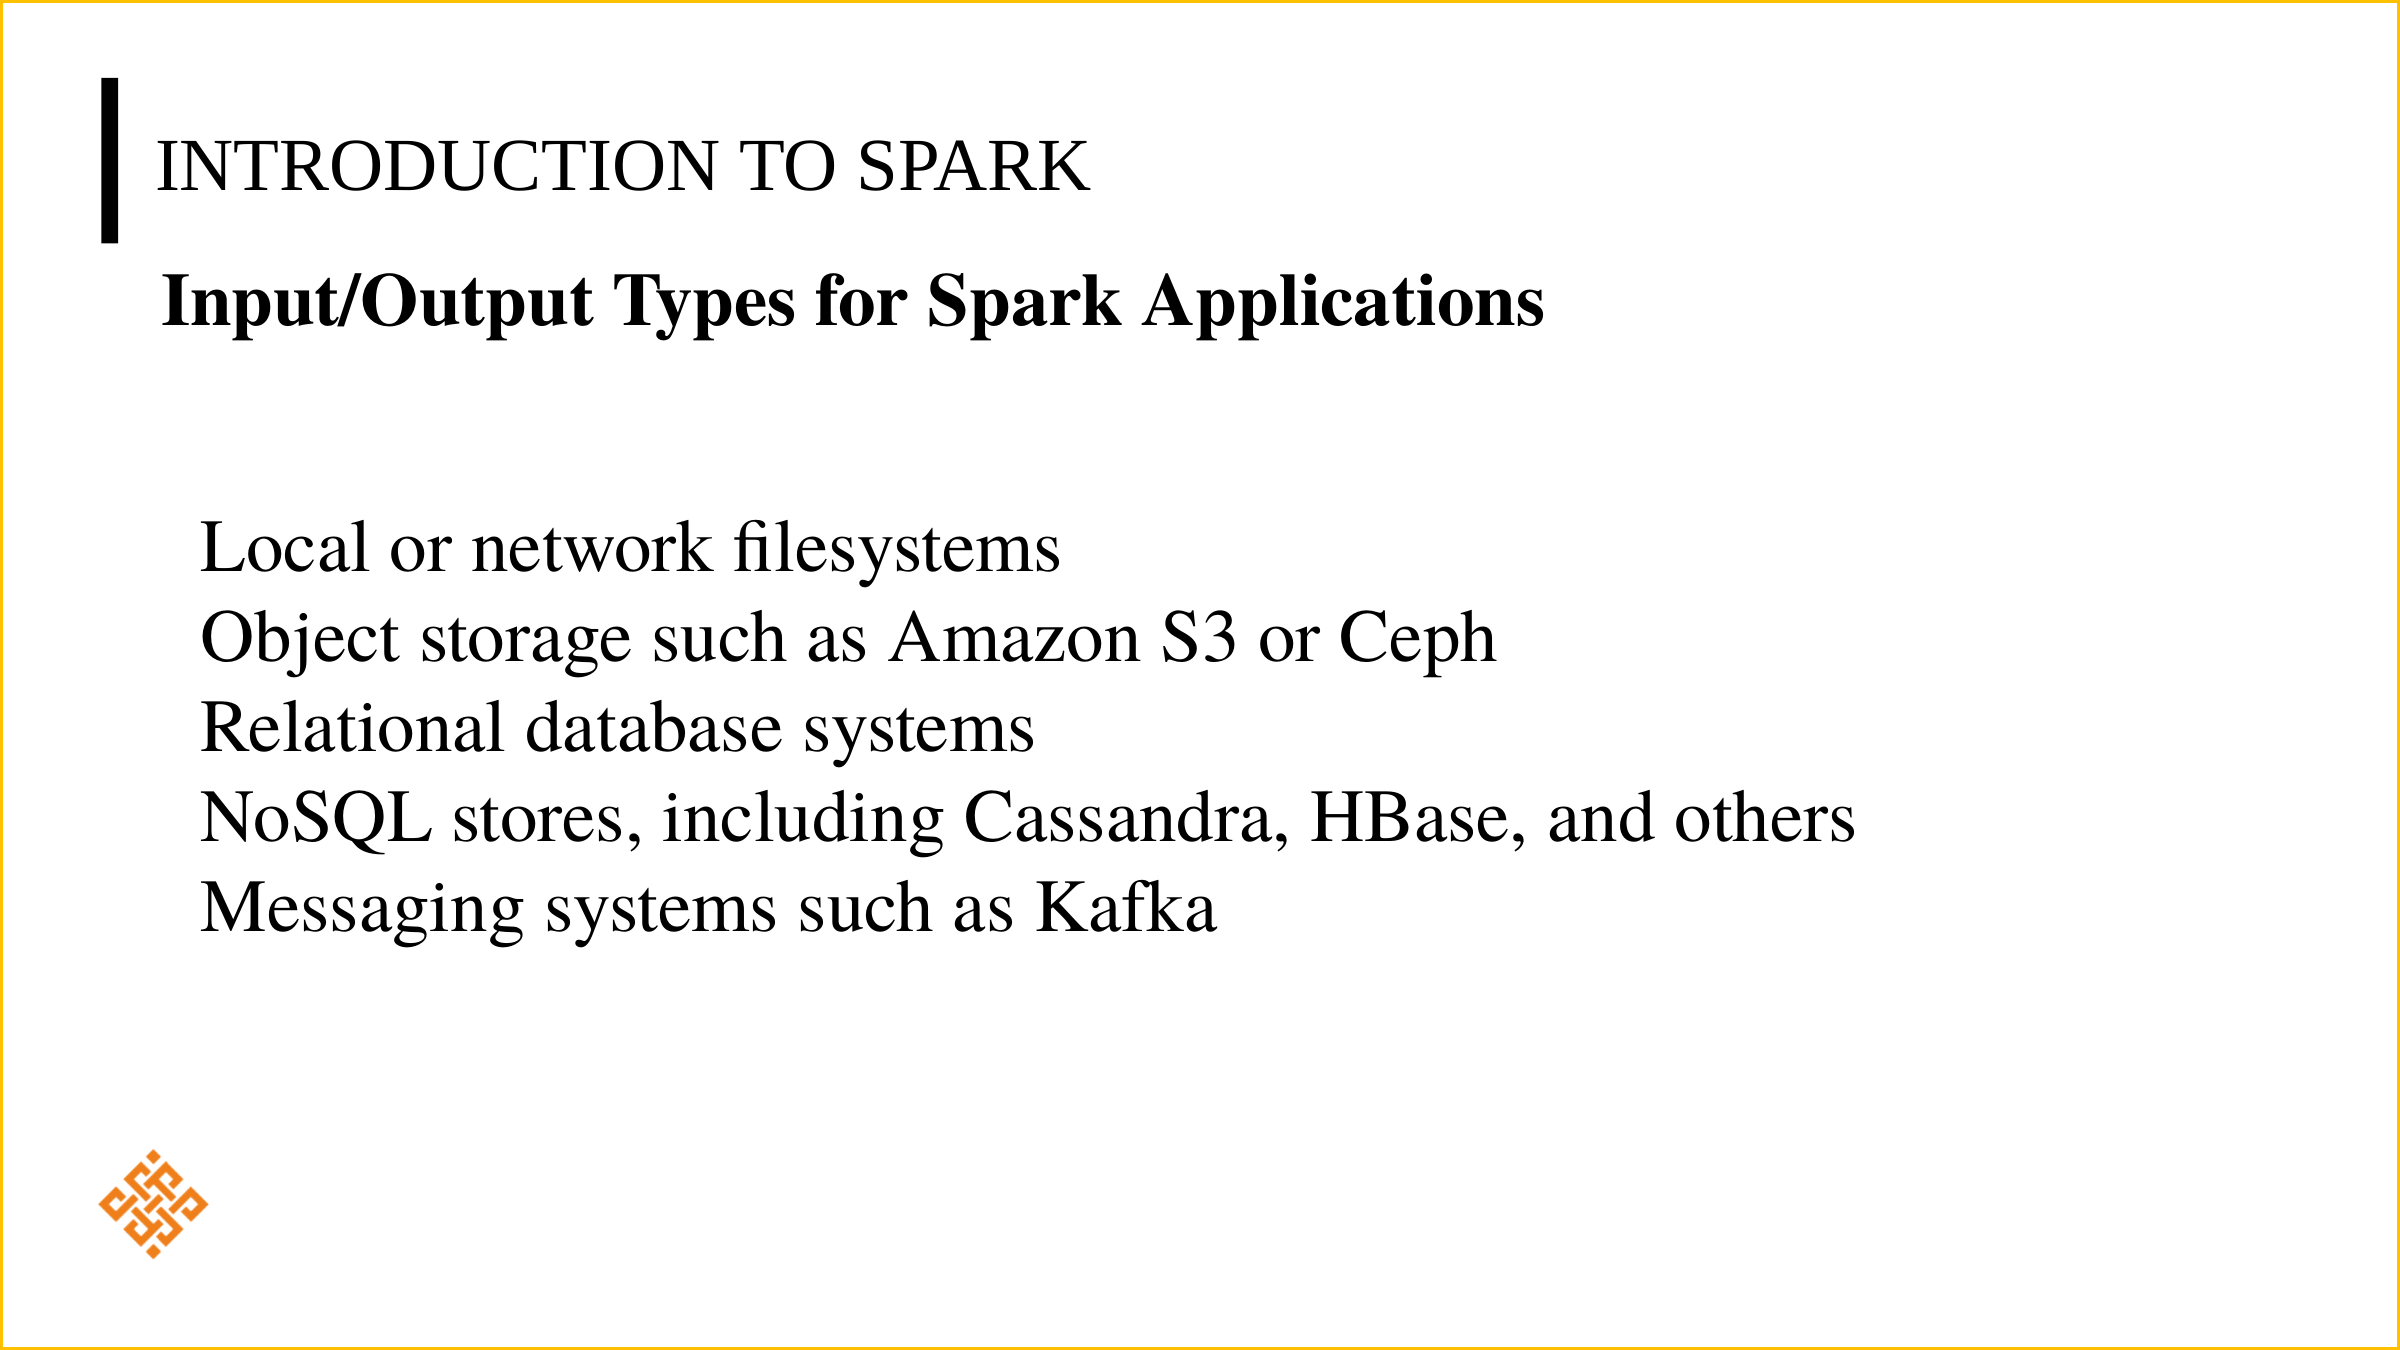

# Introduction to Spark
Input/Output Types for Spark Applications
Local or network filesystems
Object storage such as Amazon S3 or Ceph
Relational database systems
NoSQL stores, including Cassandra, HBase, and others
Messaging systems such as Kafka